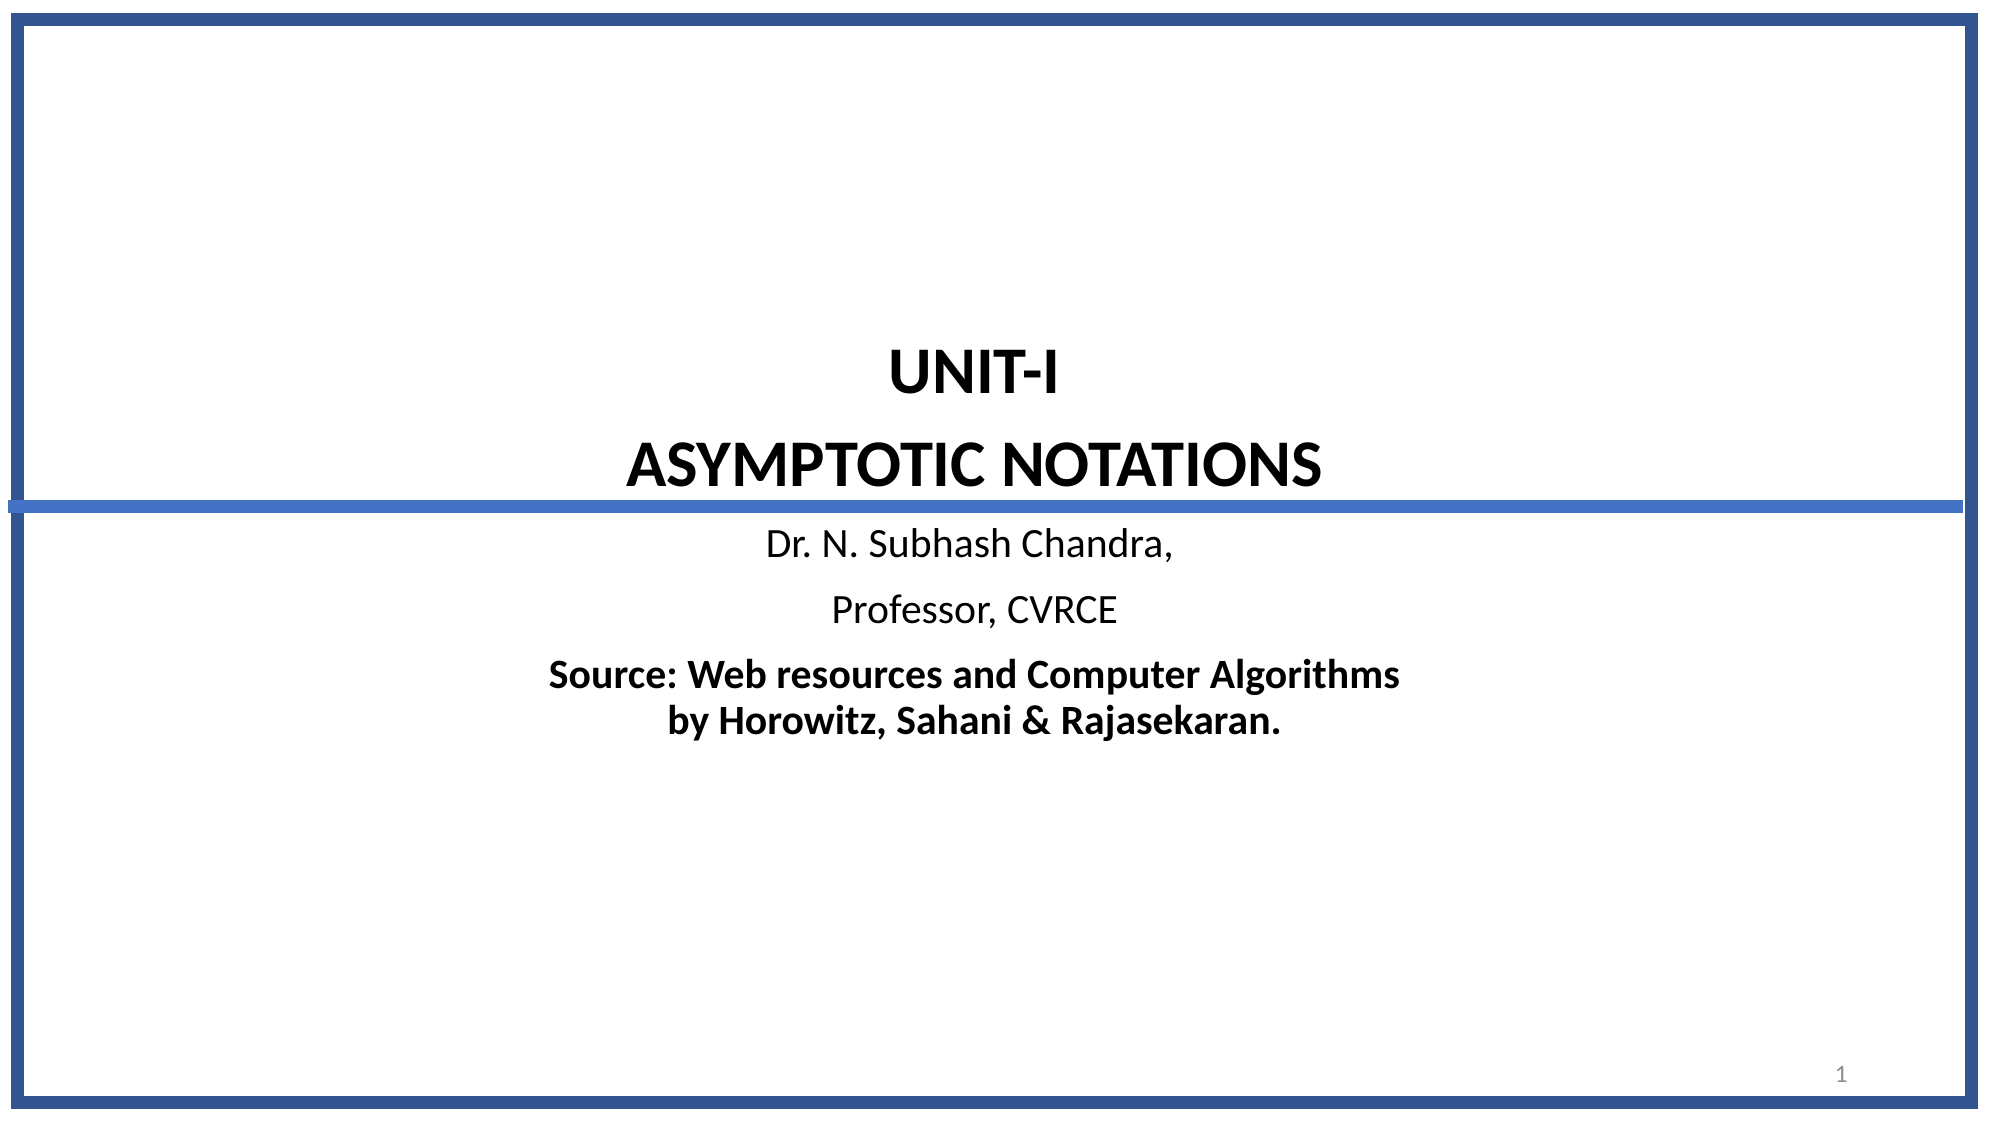

UNIT-I
ASYMPTOTIC NOTATIONS
Dr. N. Subhash Chandra,
Professor, CVRCE
Source: Web resources and Computer Algorithms by Horowitz, Sahani & Rajasekaran.
1